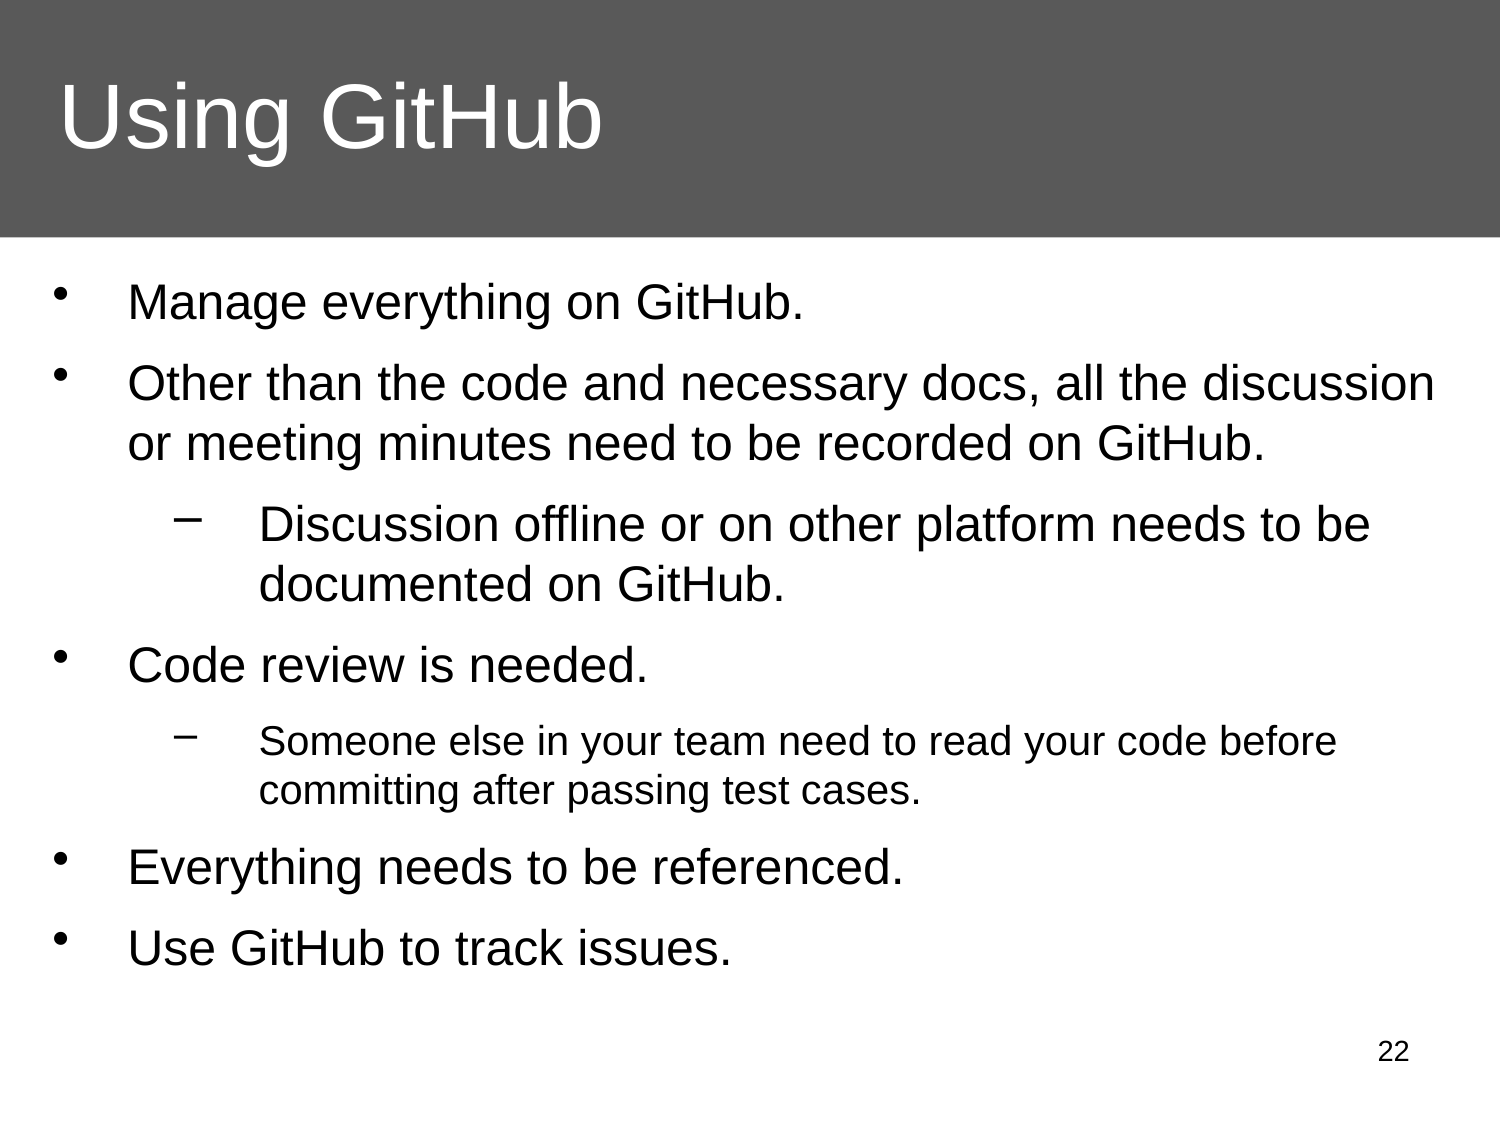

# Using GitHub
Manage everything on GitHub.
Other than the code and necessary docs, all the discussion or meeting minutes need to be recorded on GitHub.
Discussion offline or on other platform needs to be documented on GitHub.
Code review is needed.
Someone else in your team need to read your code before committing after passing test cases.
Everything needs to be referenced.
Use GitHub to track issues.
22